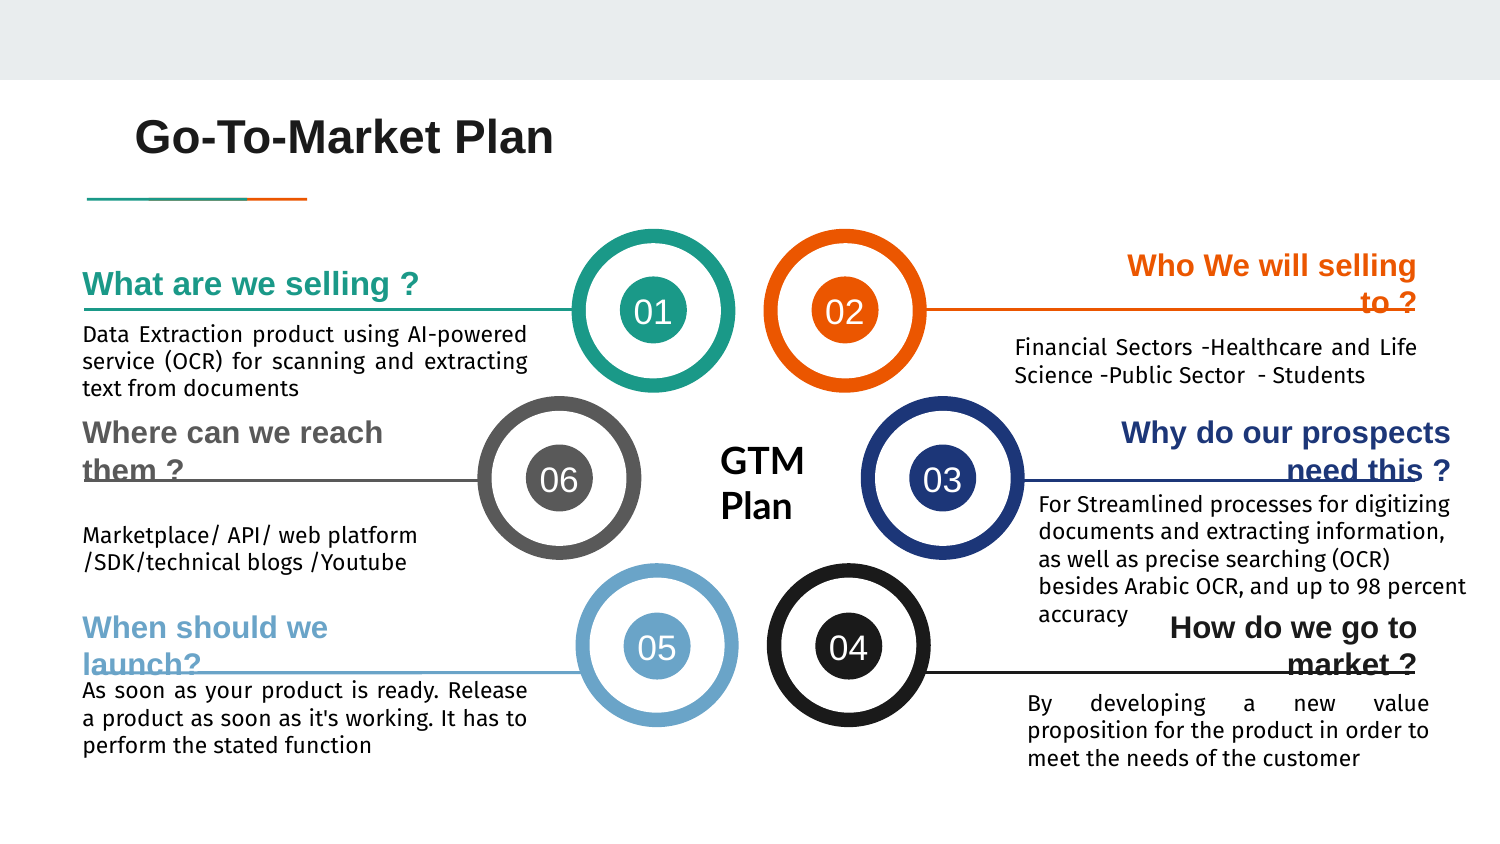

# Go-To-Market Plan

What are we selling ?
Who We will selling to ?
01
02
Data Extraction product using AI-powered service (OCR) for scanning and extracting text from documents
Financial Sectors -Healthcare and Life Science -Public Sector  - Students

Where can we reach them ?
Why do our prospects need this ?
GTM Plan
06
03
Marketplace/ API/ web platform /SDK/technical blogs /Youtube
For Streamlined processes for digitizing documents and extracting information, as well as precise searching (OCR) besides Arabic OCR, and up to 98 percent accuracy

When should we launch?
How do we go to market ?
05
04
As soon as your product is ready. Release a product as soon as it's working. It has to perform the stated function
By developing a new value proposition for the product in order to meet the needs of the customer